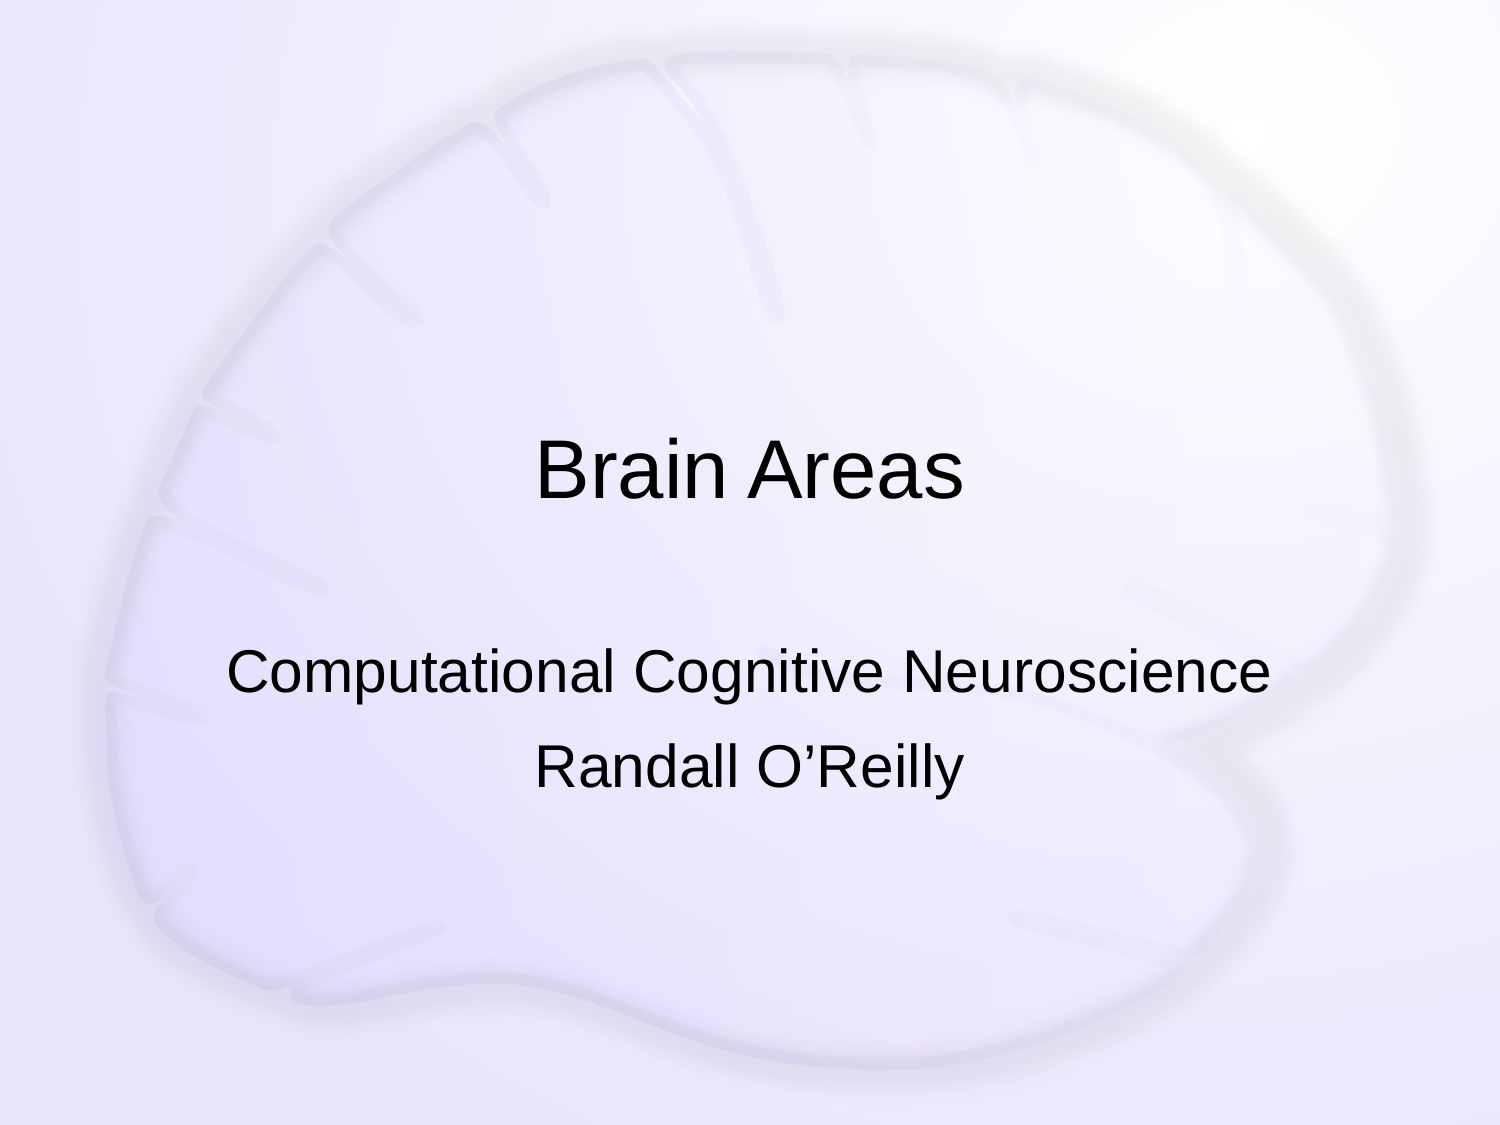

# Brain Areas
Computational Cognitive Neuroscience
Randall O’Reilly